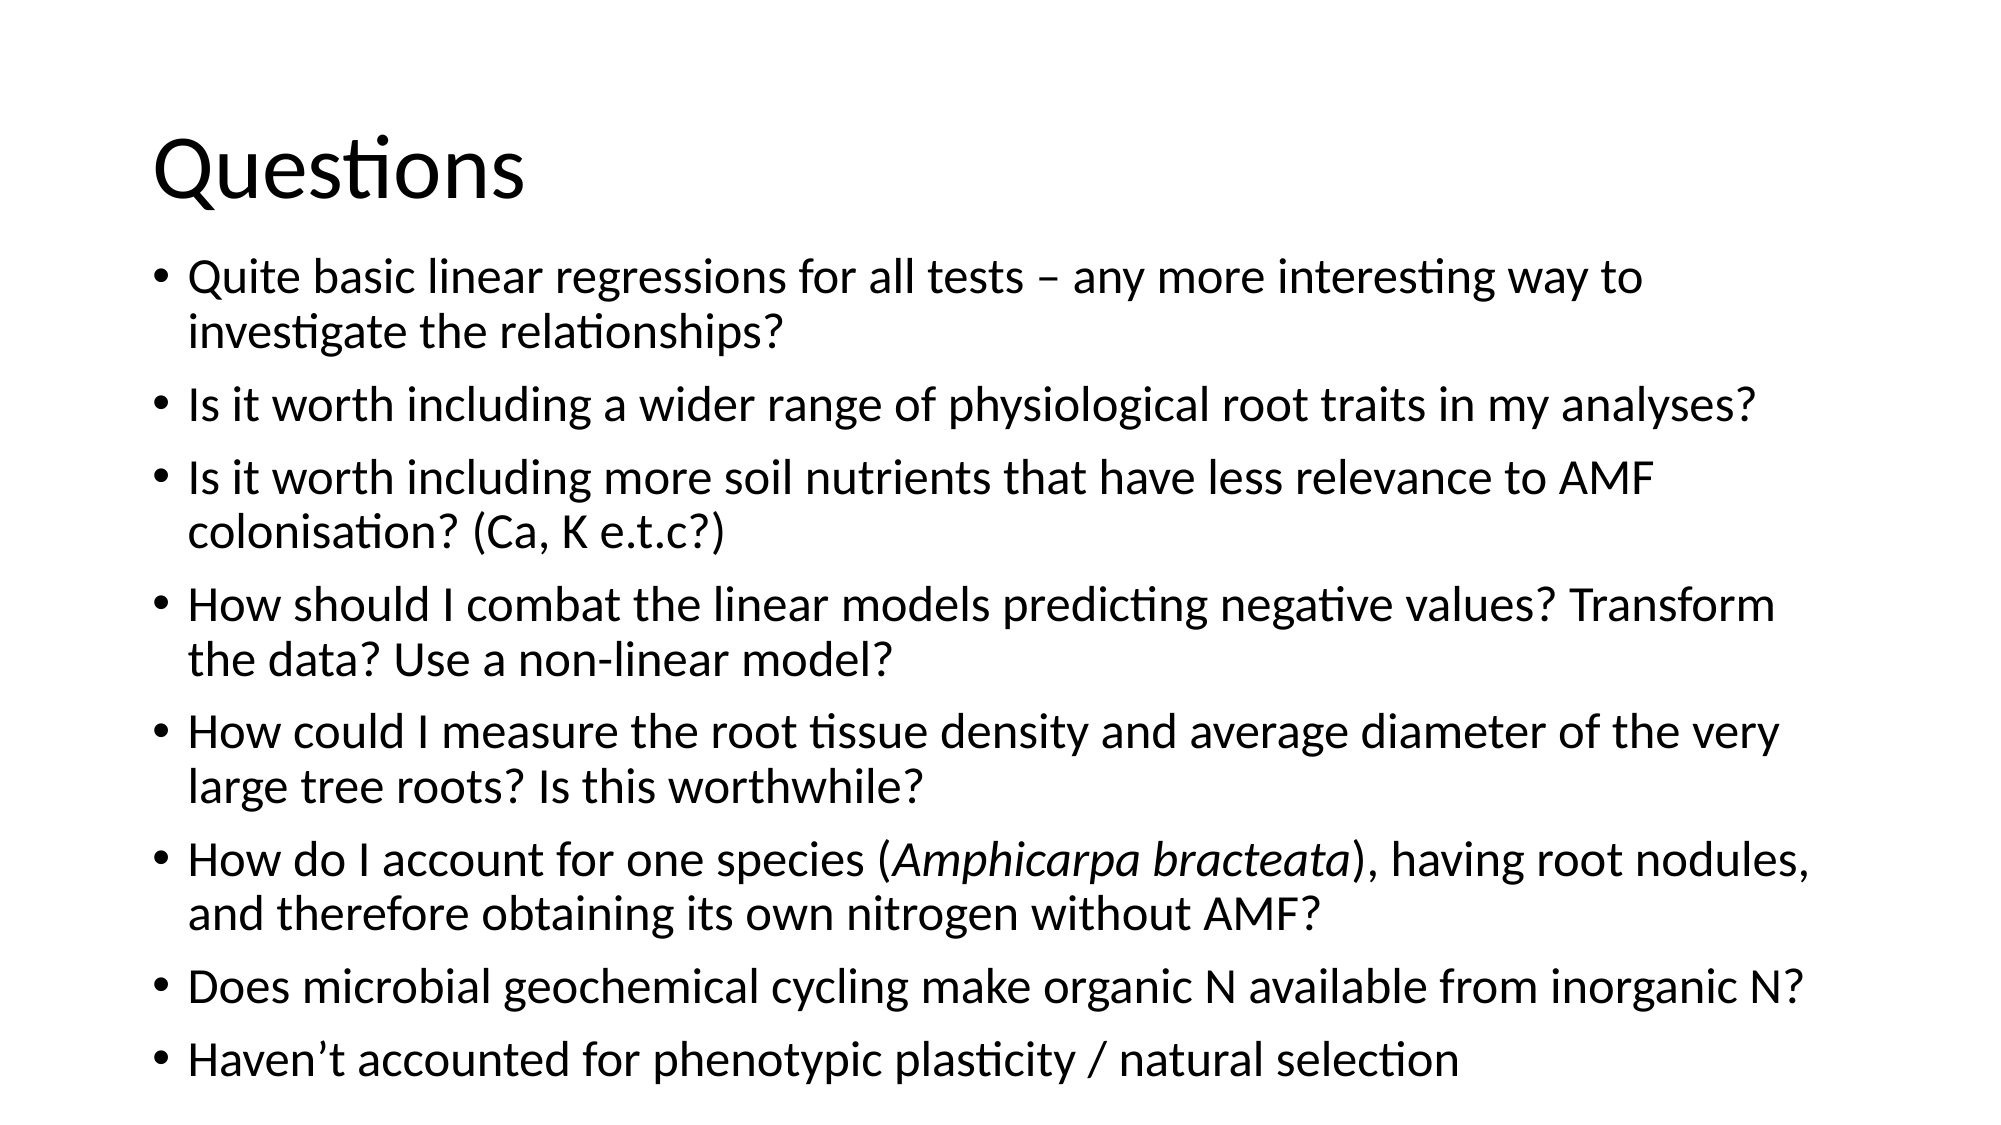

# Questions
Quite basic linear regressions for all tests – any more interesting way to investigate the relationships?
Is it worth including a wider range of physiological root traits in my analyses?
Is it worth including more soil nutrients that have less relevance to AMF colonisation? (Ca, K e.t.c?)
How should I combat the linear models predicting negative values? Transform the data? Use a non-linear model?
How could I measure the root tissue density and average diameter of the very large tree roots? Is this worthwhile?
How do I account for one species (Amphicarpa bracteata), having root nodules, and therefore obtaining its own nitrogen without AMF?
Does microbial geochemical cycling make organic N available from inorganic N?
Haven’t accounted for phenotypic plasticity / natural selection